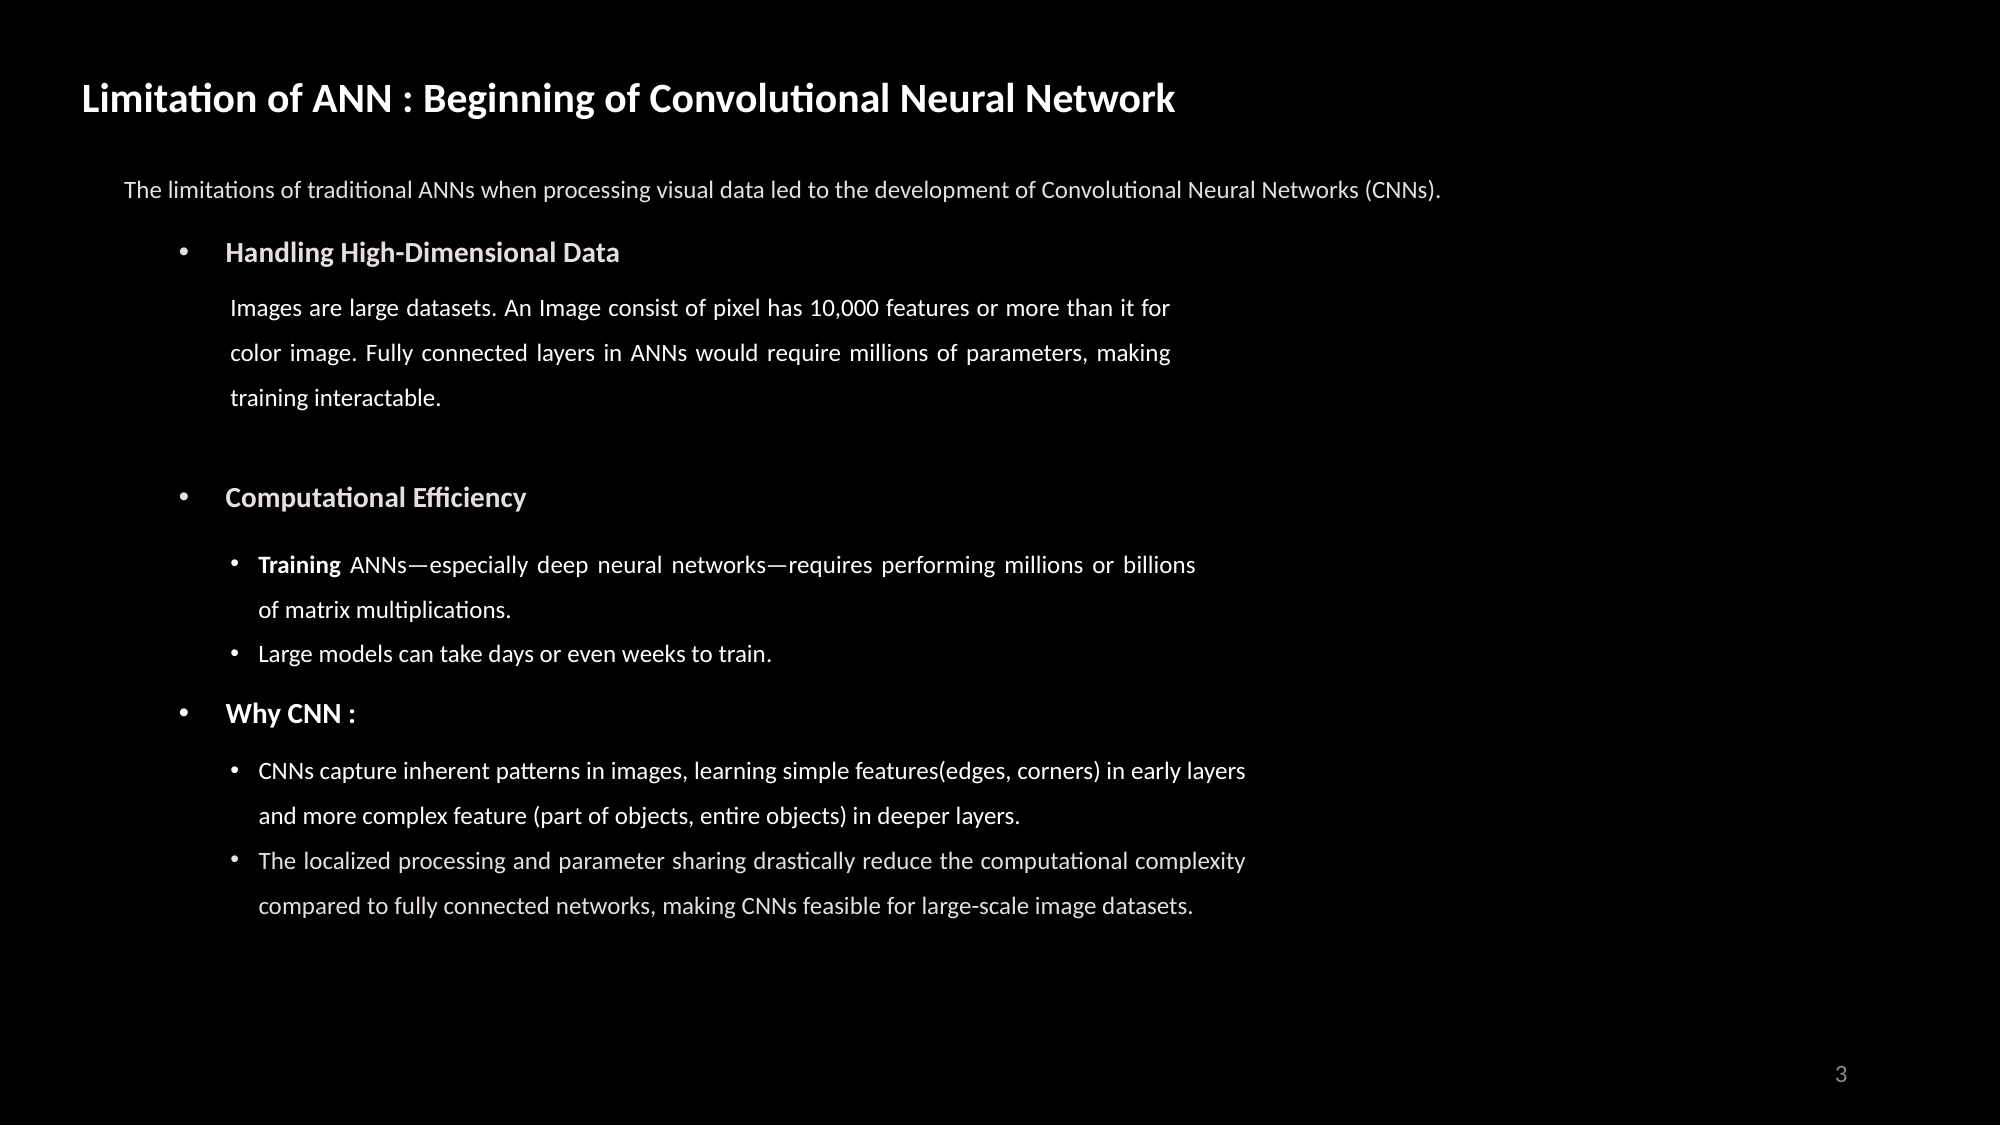

Limitation of ANN : Beginning of Convolutional Neural Network
The limitations of traditional ANNs when processing visual data led to the development of Convolutional Neural Networks (CNNs).
Handling High-Dimensional Data

Images are large datasets. An Image consist of pixel has 10,000 features or more than it for color image. Fully connected layers in ANNs would require millions of parameters, making training interactable.
Computational Efficiency
Training ANNs—especially deep neural networks—requires performing millions or billions of matrix multiplications.
Large models can take days or even weeks to train.
Why CNN :
CNNs capture inherent patterns in images, learning simple features(edges, corners) in early layers and more complex feature (part of objects, entire objects) in deeper layers.
The localized processing and parameter sharing drastically reduce the computational complexity compared to fully connected networks, making CNNs feasible for large-scale image datasets.

3